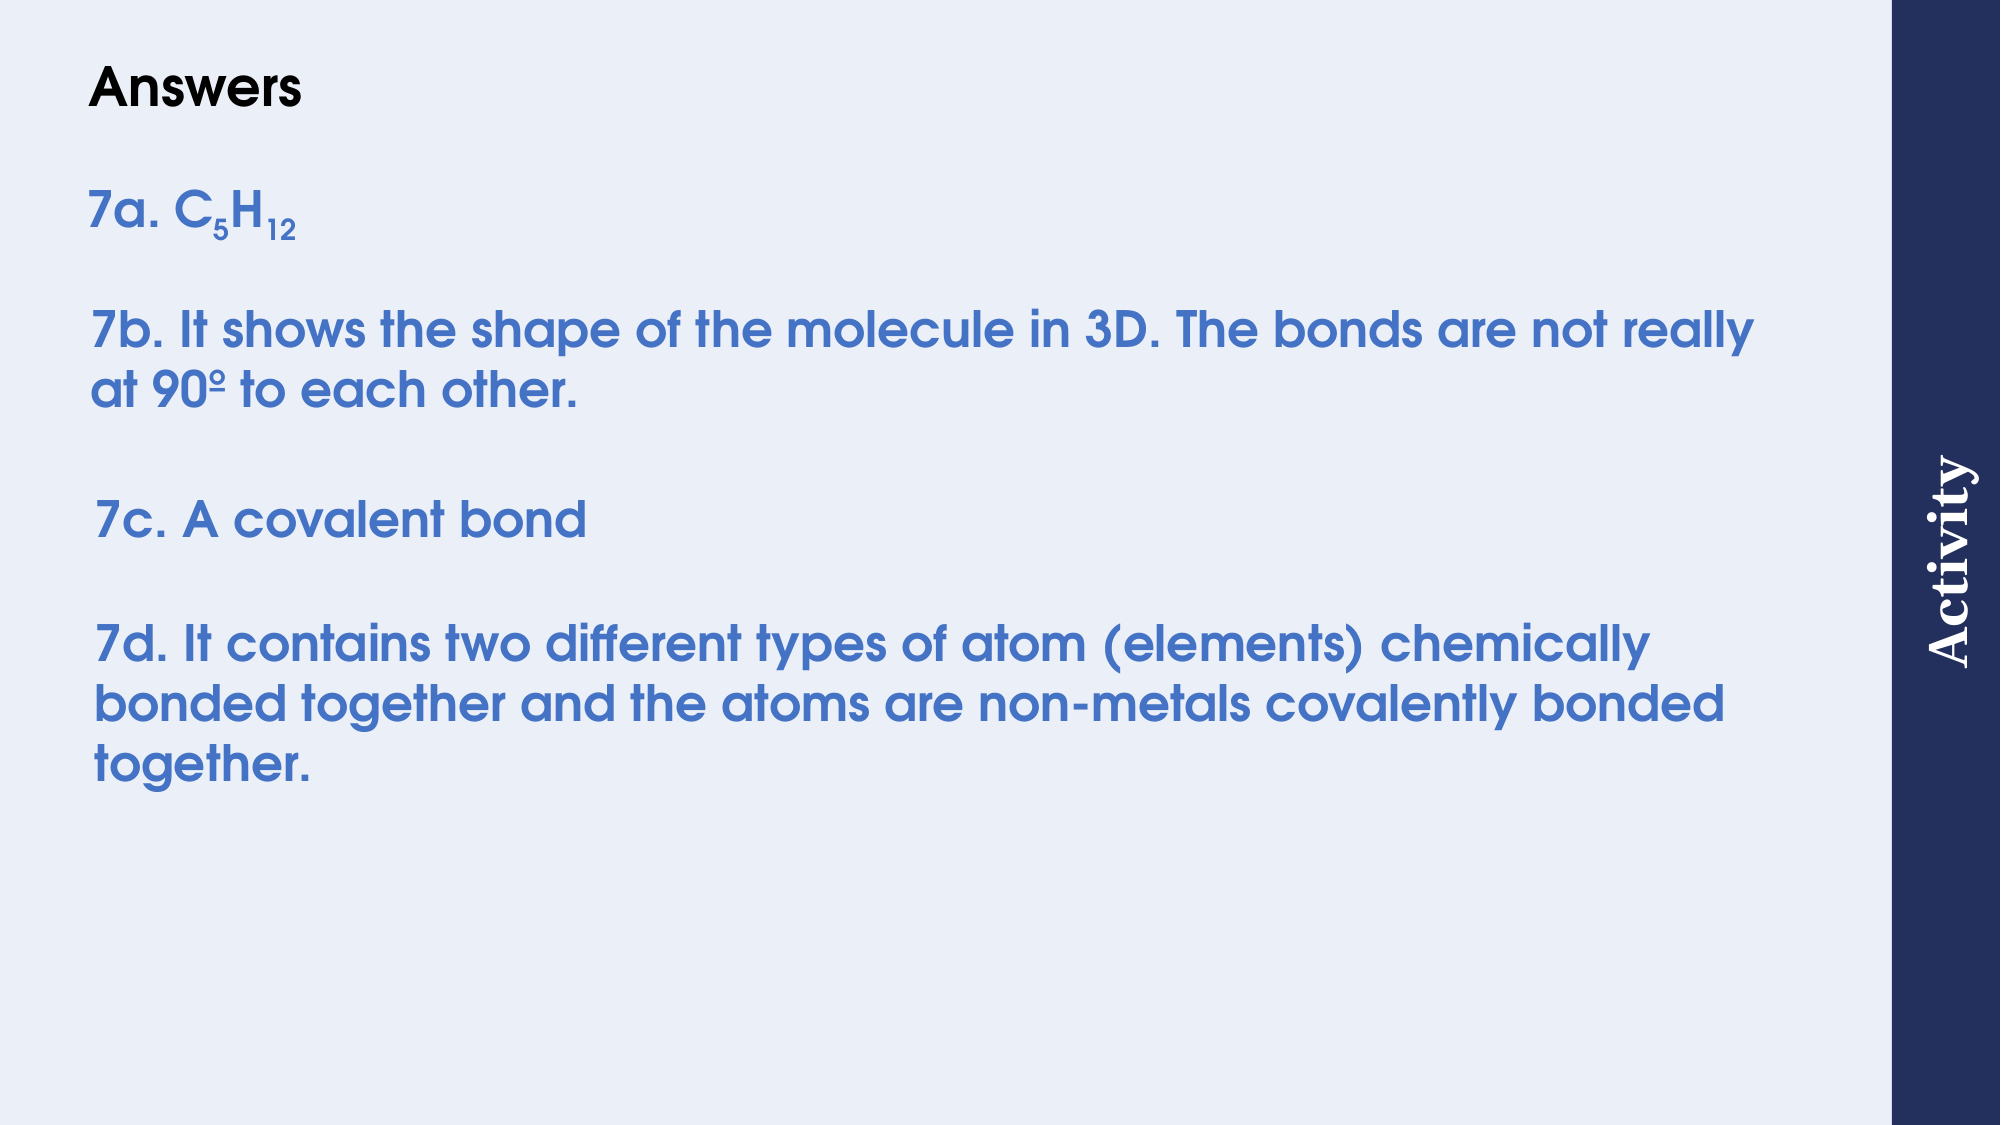

# Answers
7a. C5H12
7b. It shows the shape of the molecule in 3D. The bonds are not really at 90º to each other.
7c. A covalent bond
7d. It contains two different types of atom (elements) chemically bonded together and the atoms are non-metals covalently bonded together.